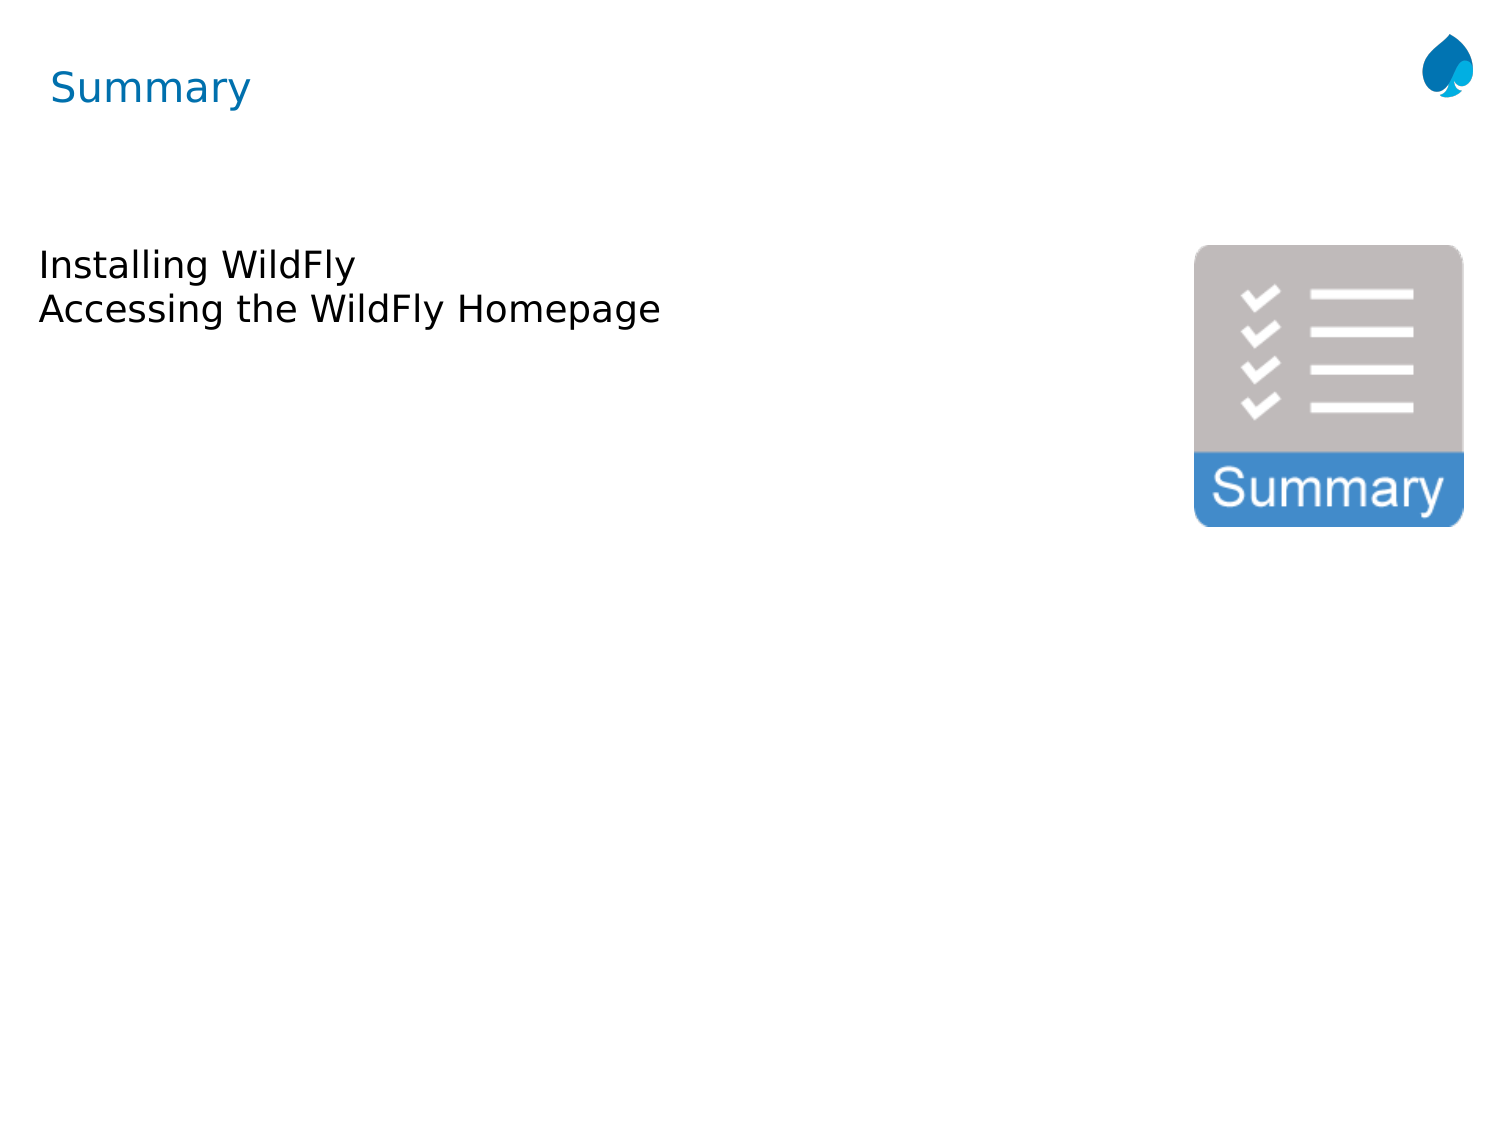

# Summary

Installing WildFly
Accessing the WildFly Homepage